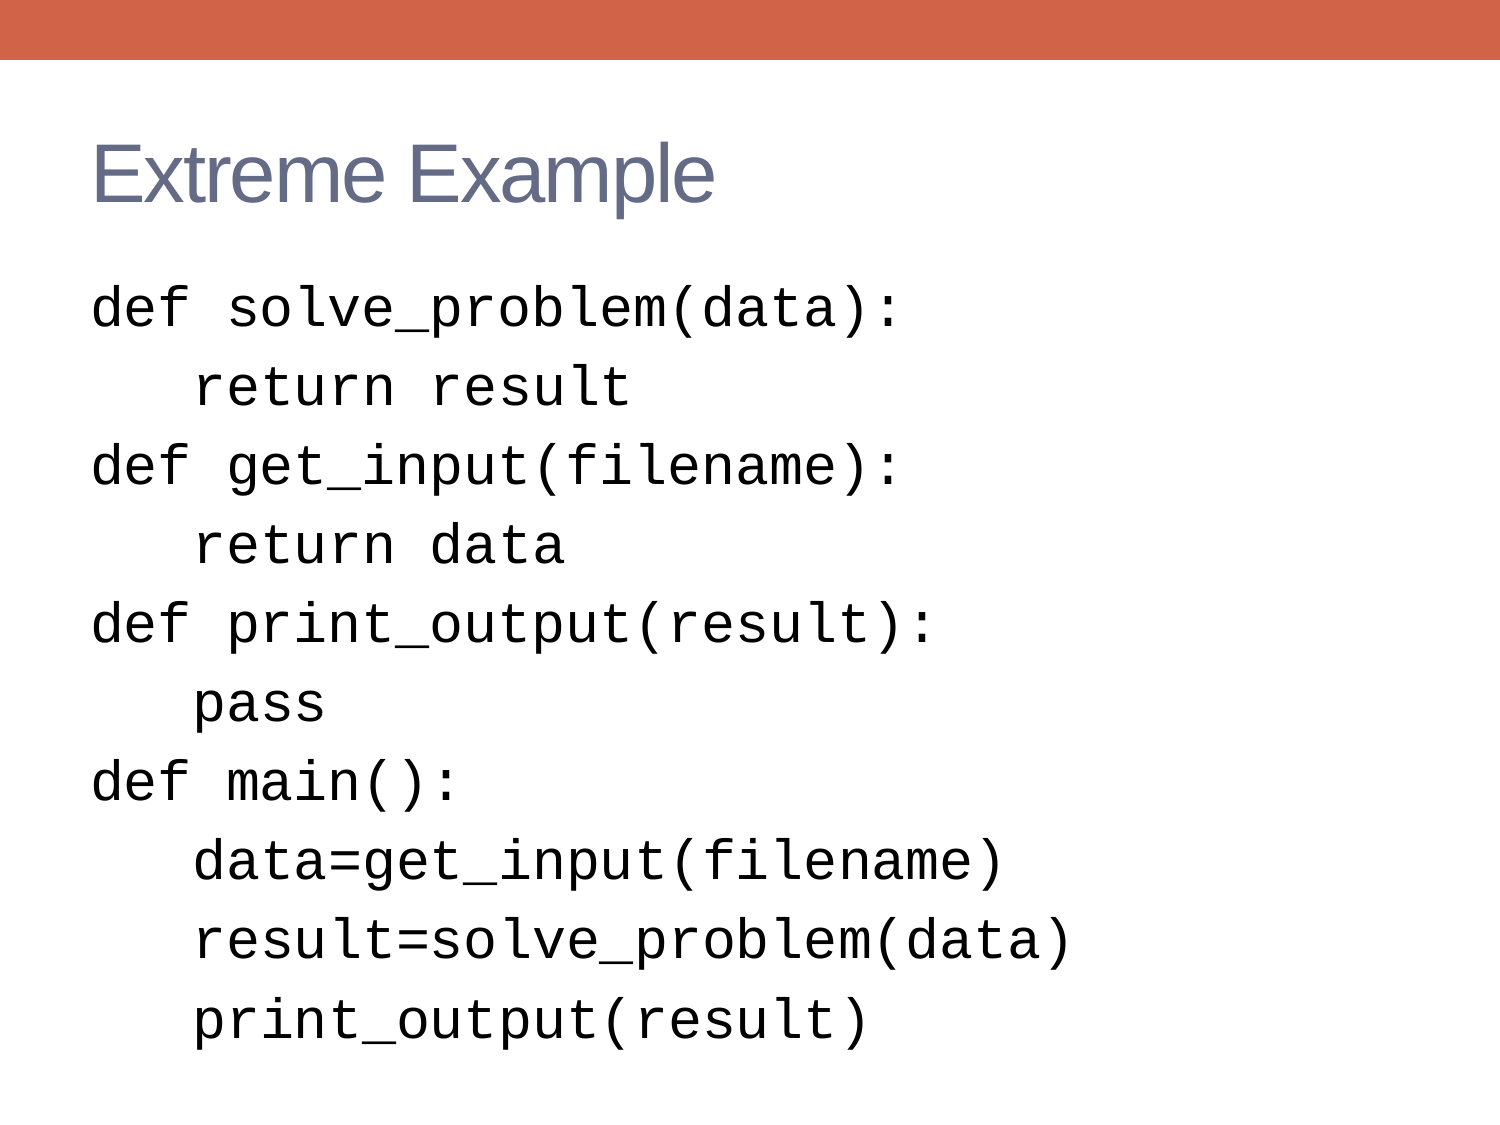

# Extreme Example
def solve_problem(data):
   return result
def get_input(filename):
   return data
def print_output(result):
   pass
def main():
   data=get_input(filename)
   result=solve_problem(data)
   print_output(result)